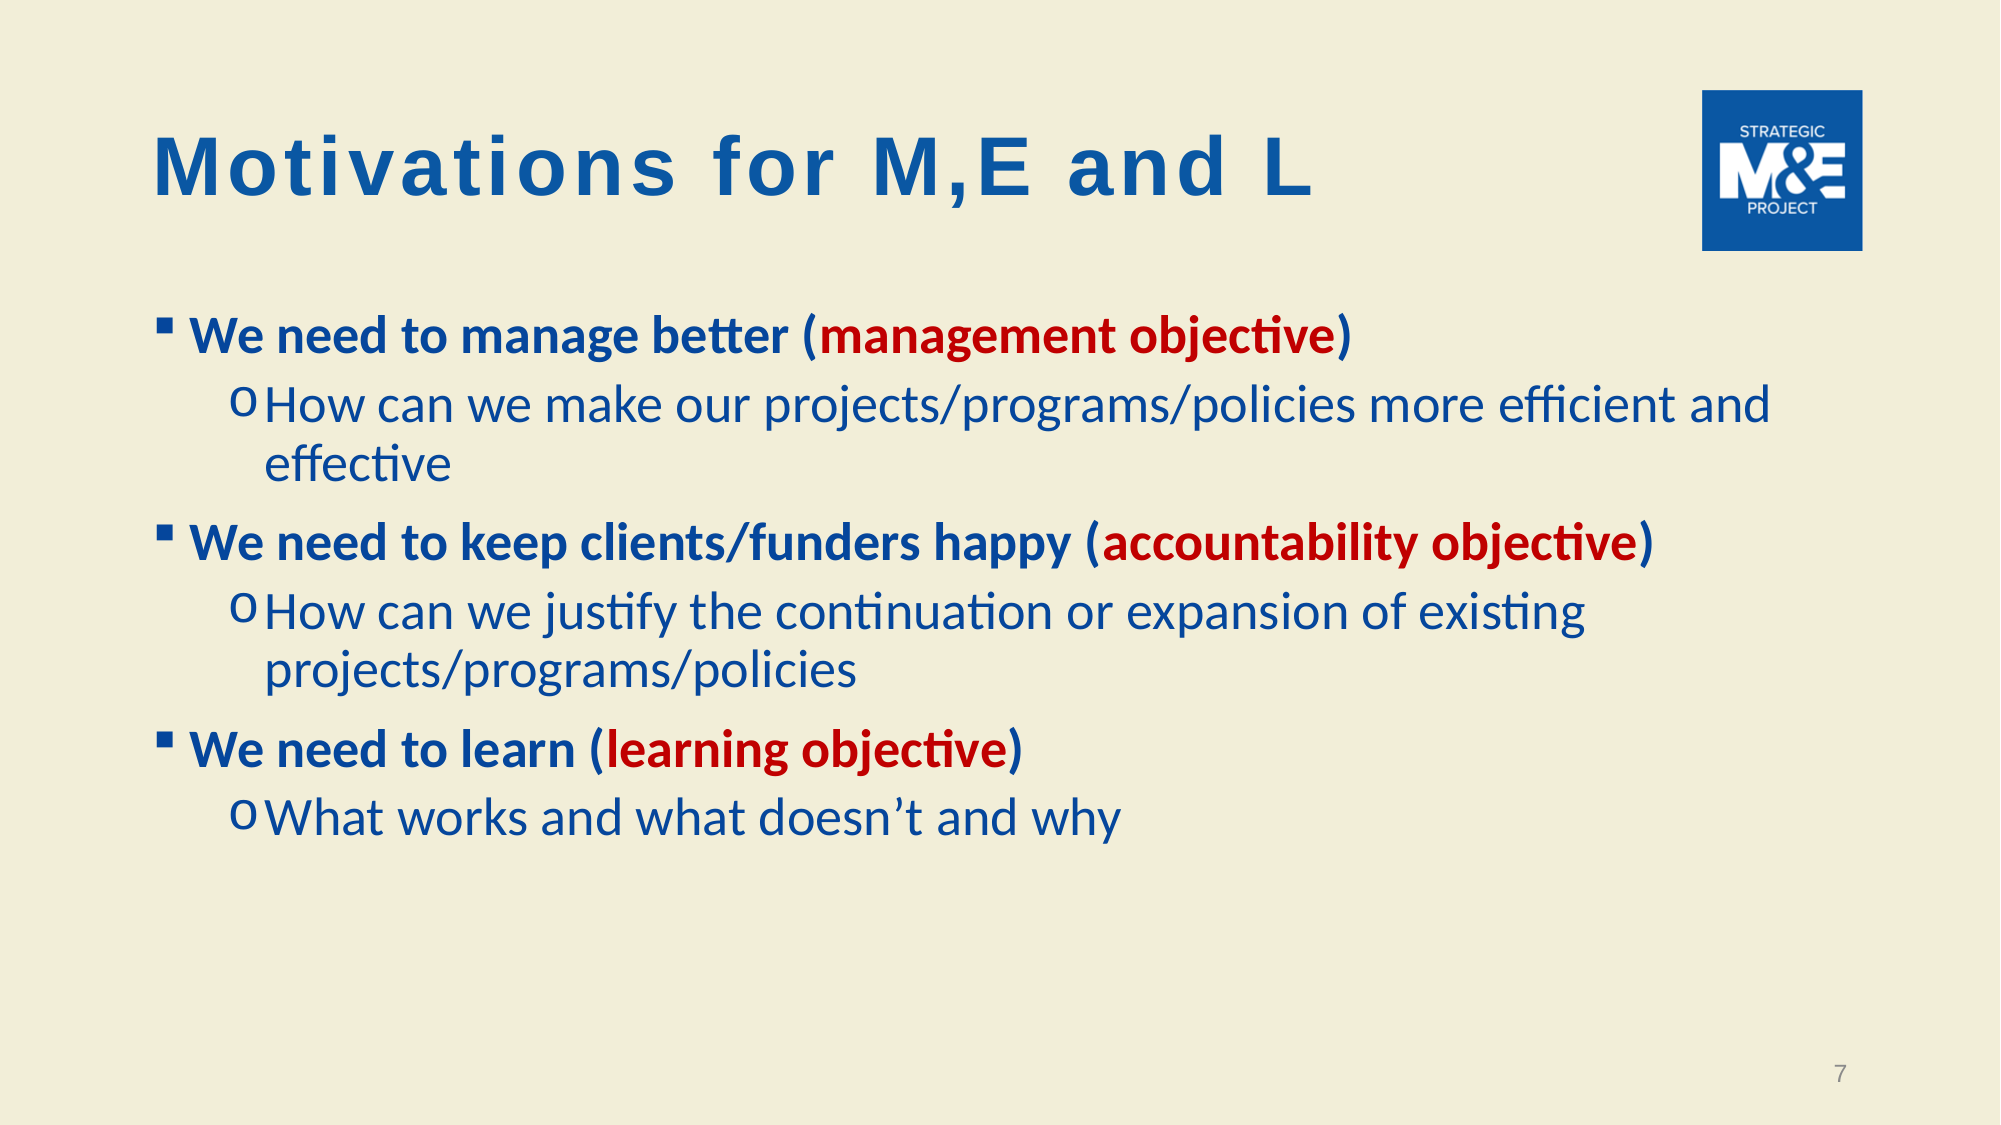

# Motivations for M,E and L
We need to manage better (management objective)
How can we make our projects/programs/policies more efficient and effective
We need to keep clients/funders happy (accountability objective)
How can we justify the continuation or expansion of existing projects/programs/policies
We need to learn (learning objective)
What works and what doesn’t and why
7